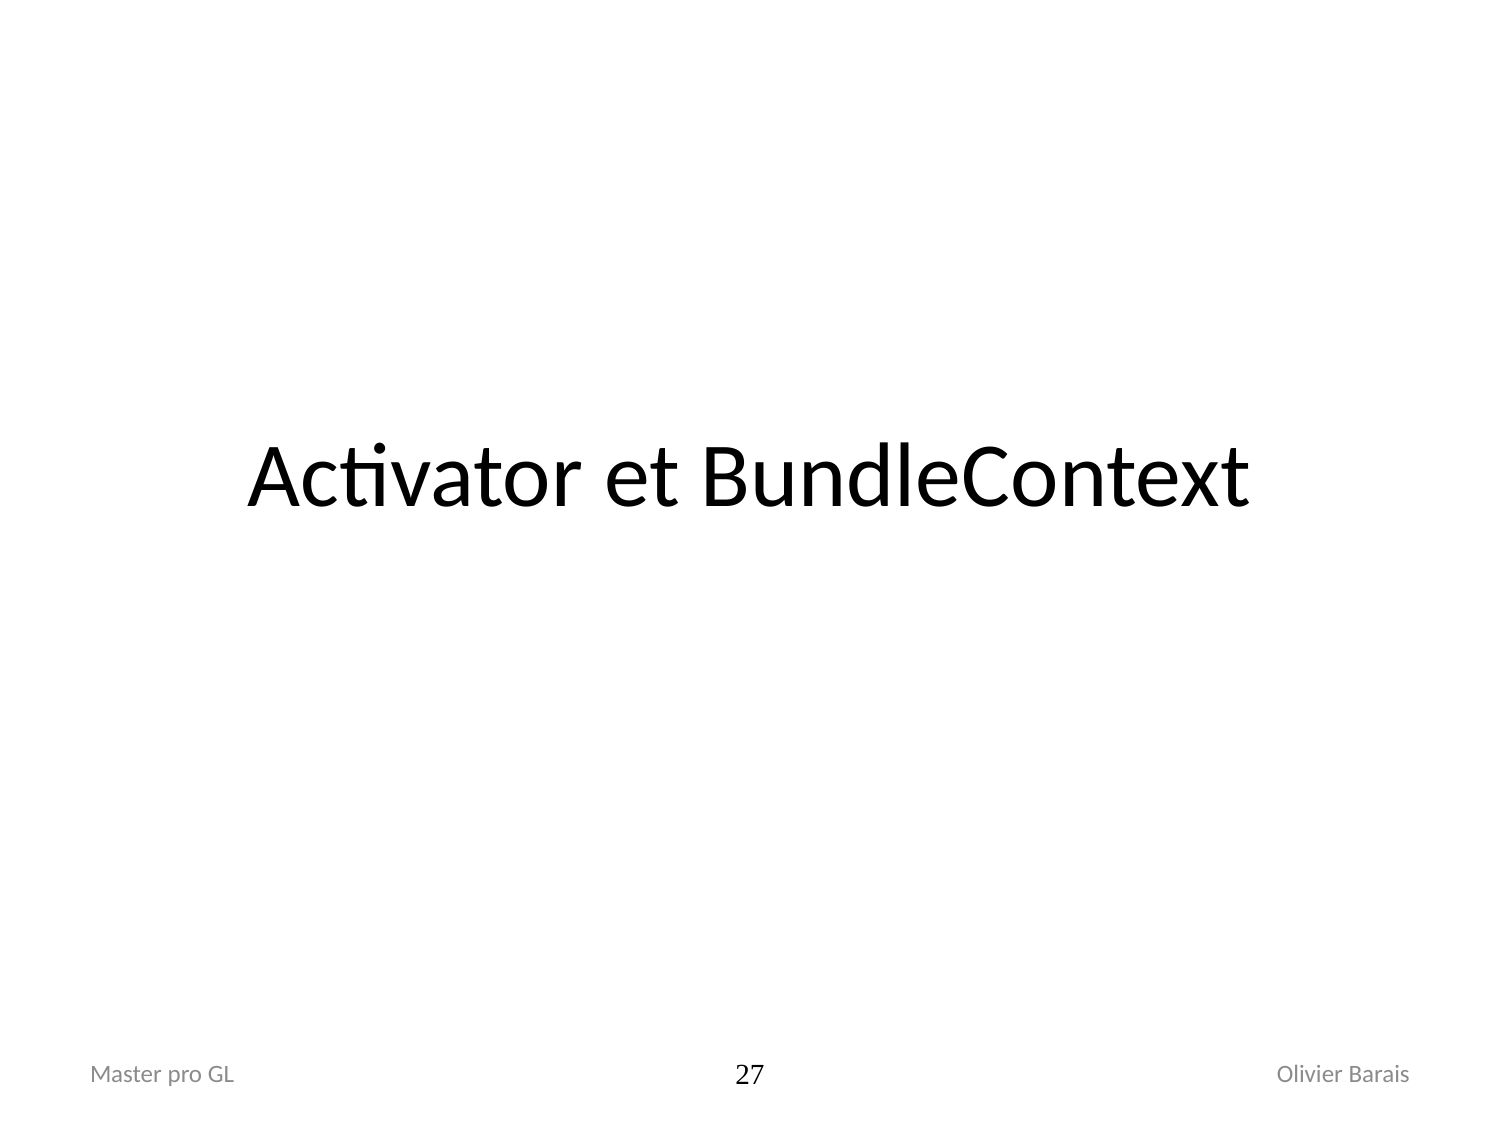

# Activator et BundleContext

Master pro GL
27
Olivier Barais